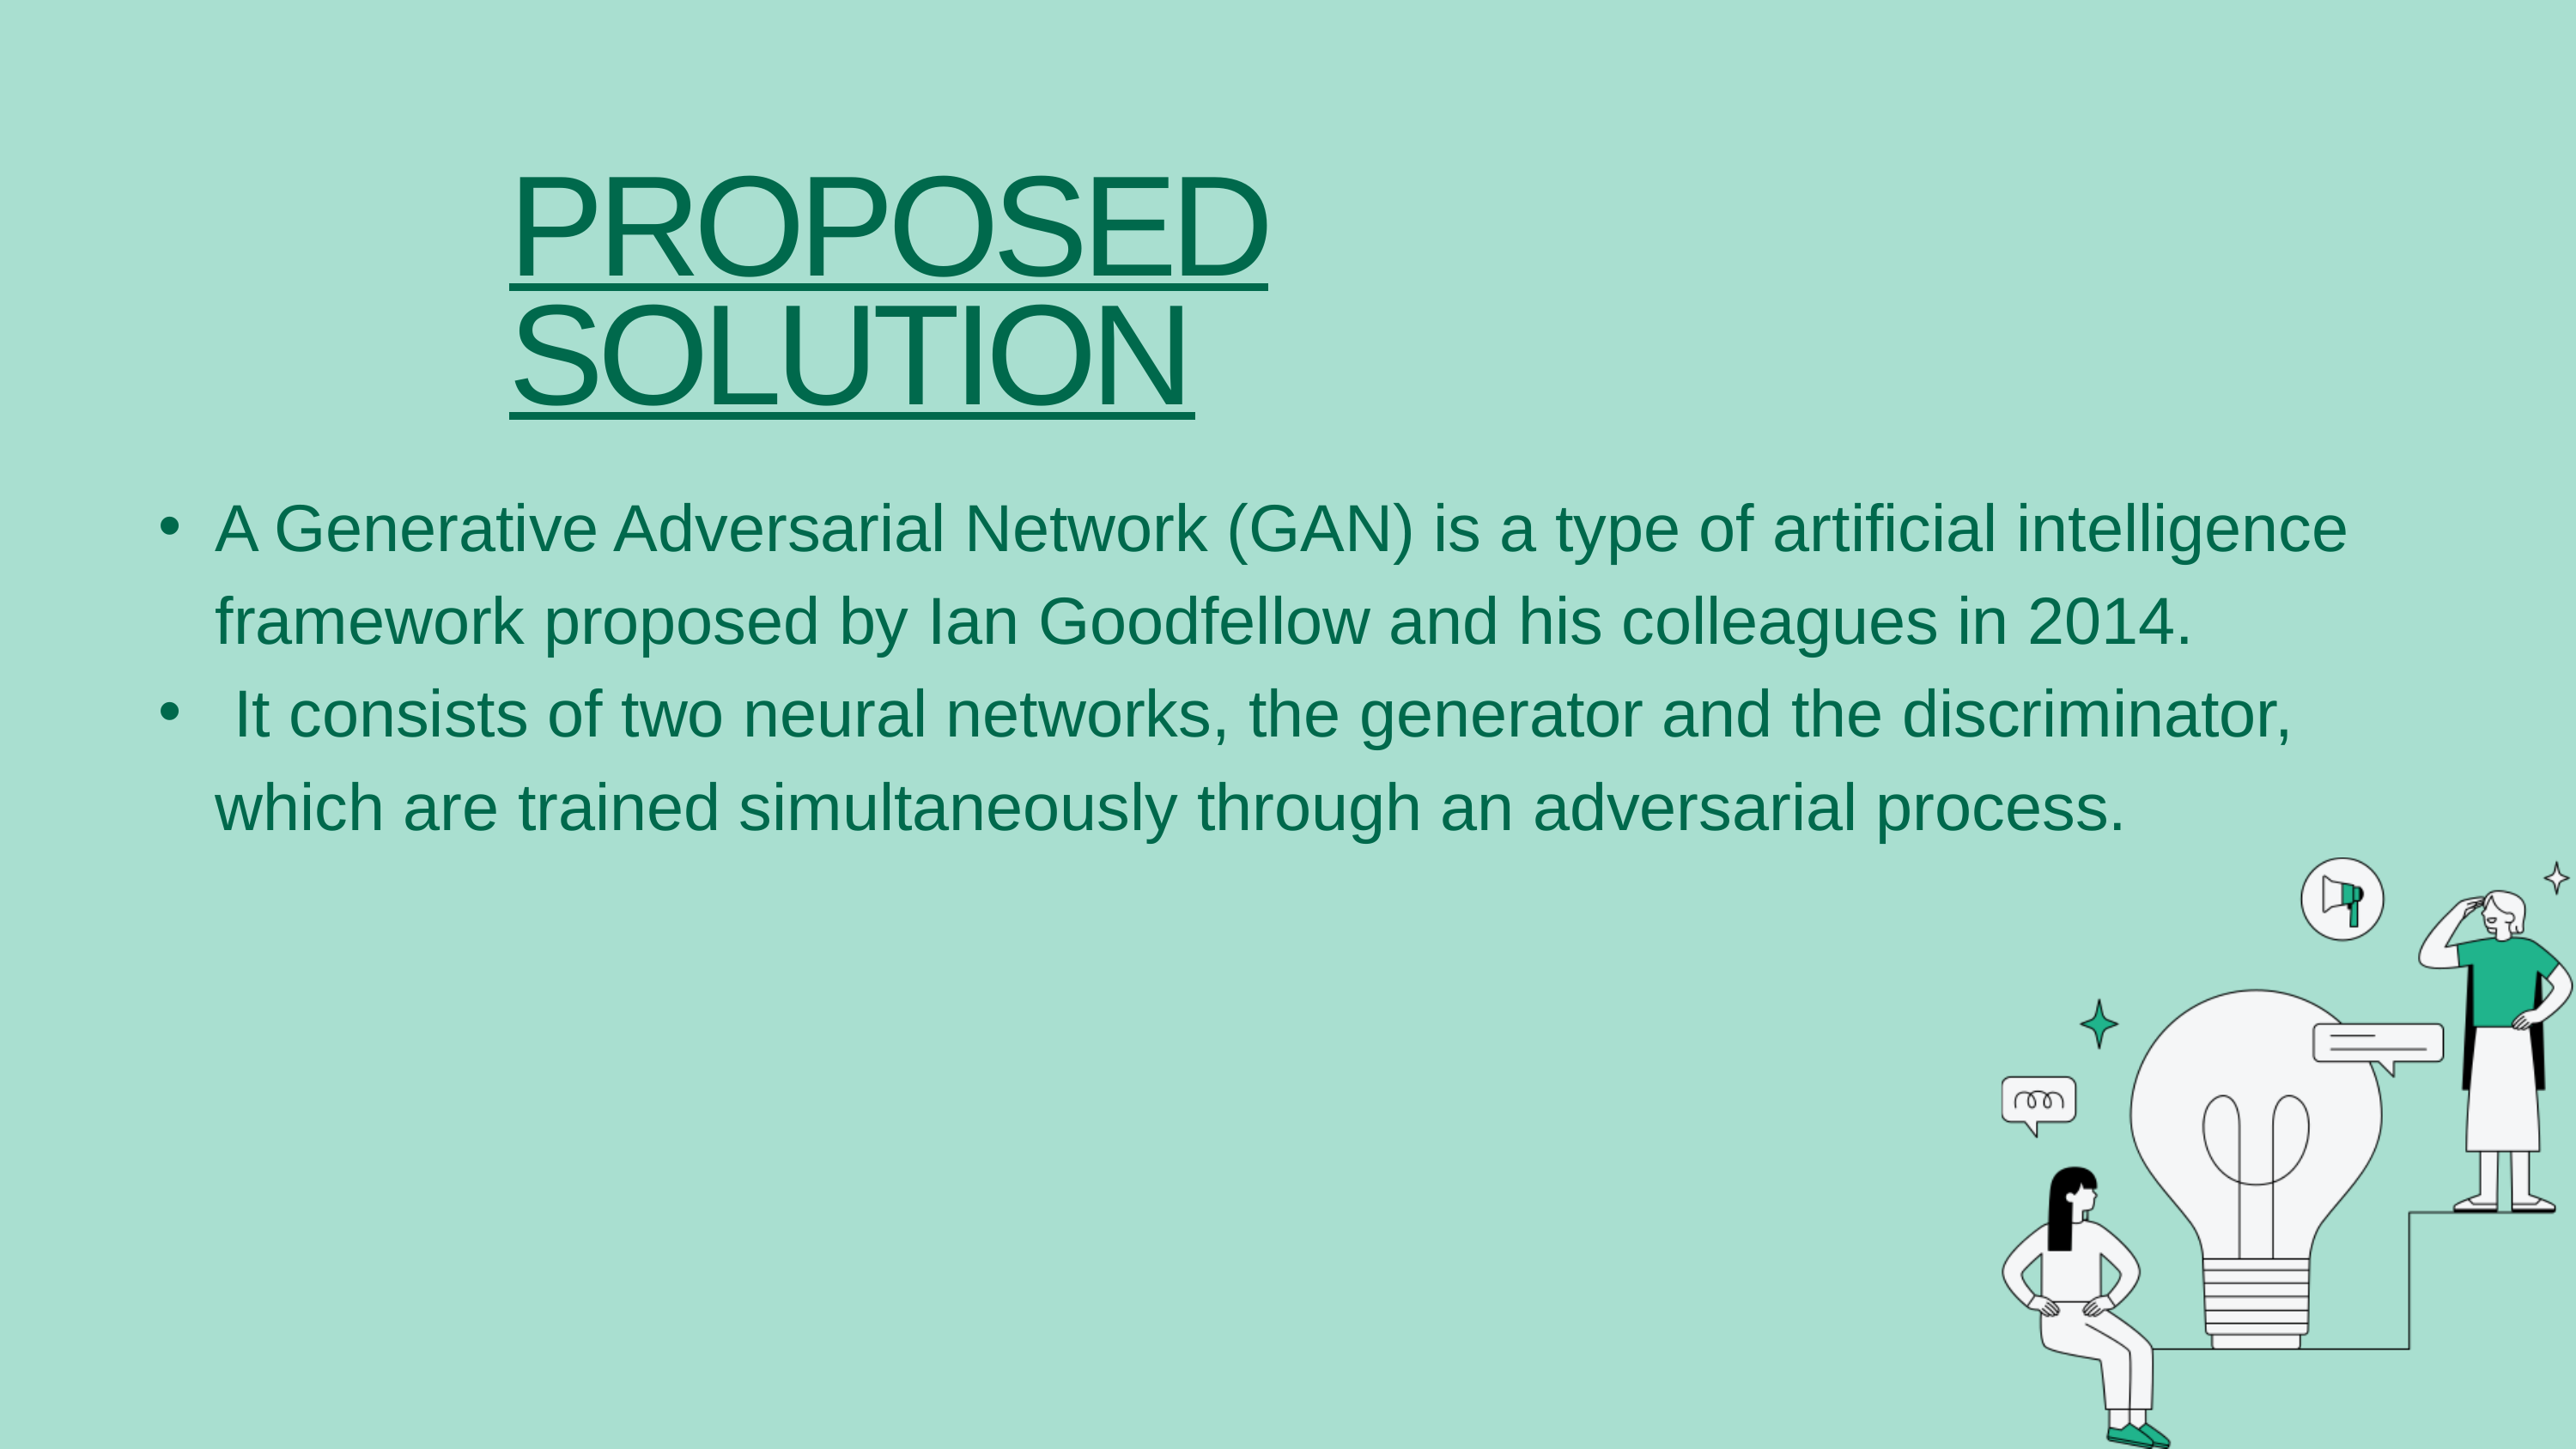

PROPOSED SOLUTION
A Generative Adversarial Network (GAN) is a type of artificial intelligence framework proposed by Ian Goodfellow and his colleagues in 2014.
 It consists of two neural networks, the generator and the discriminator, which are trained simultaneously through an adversarial process.